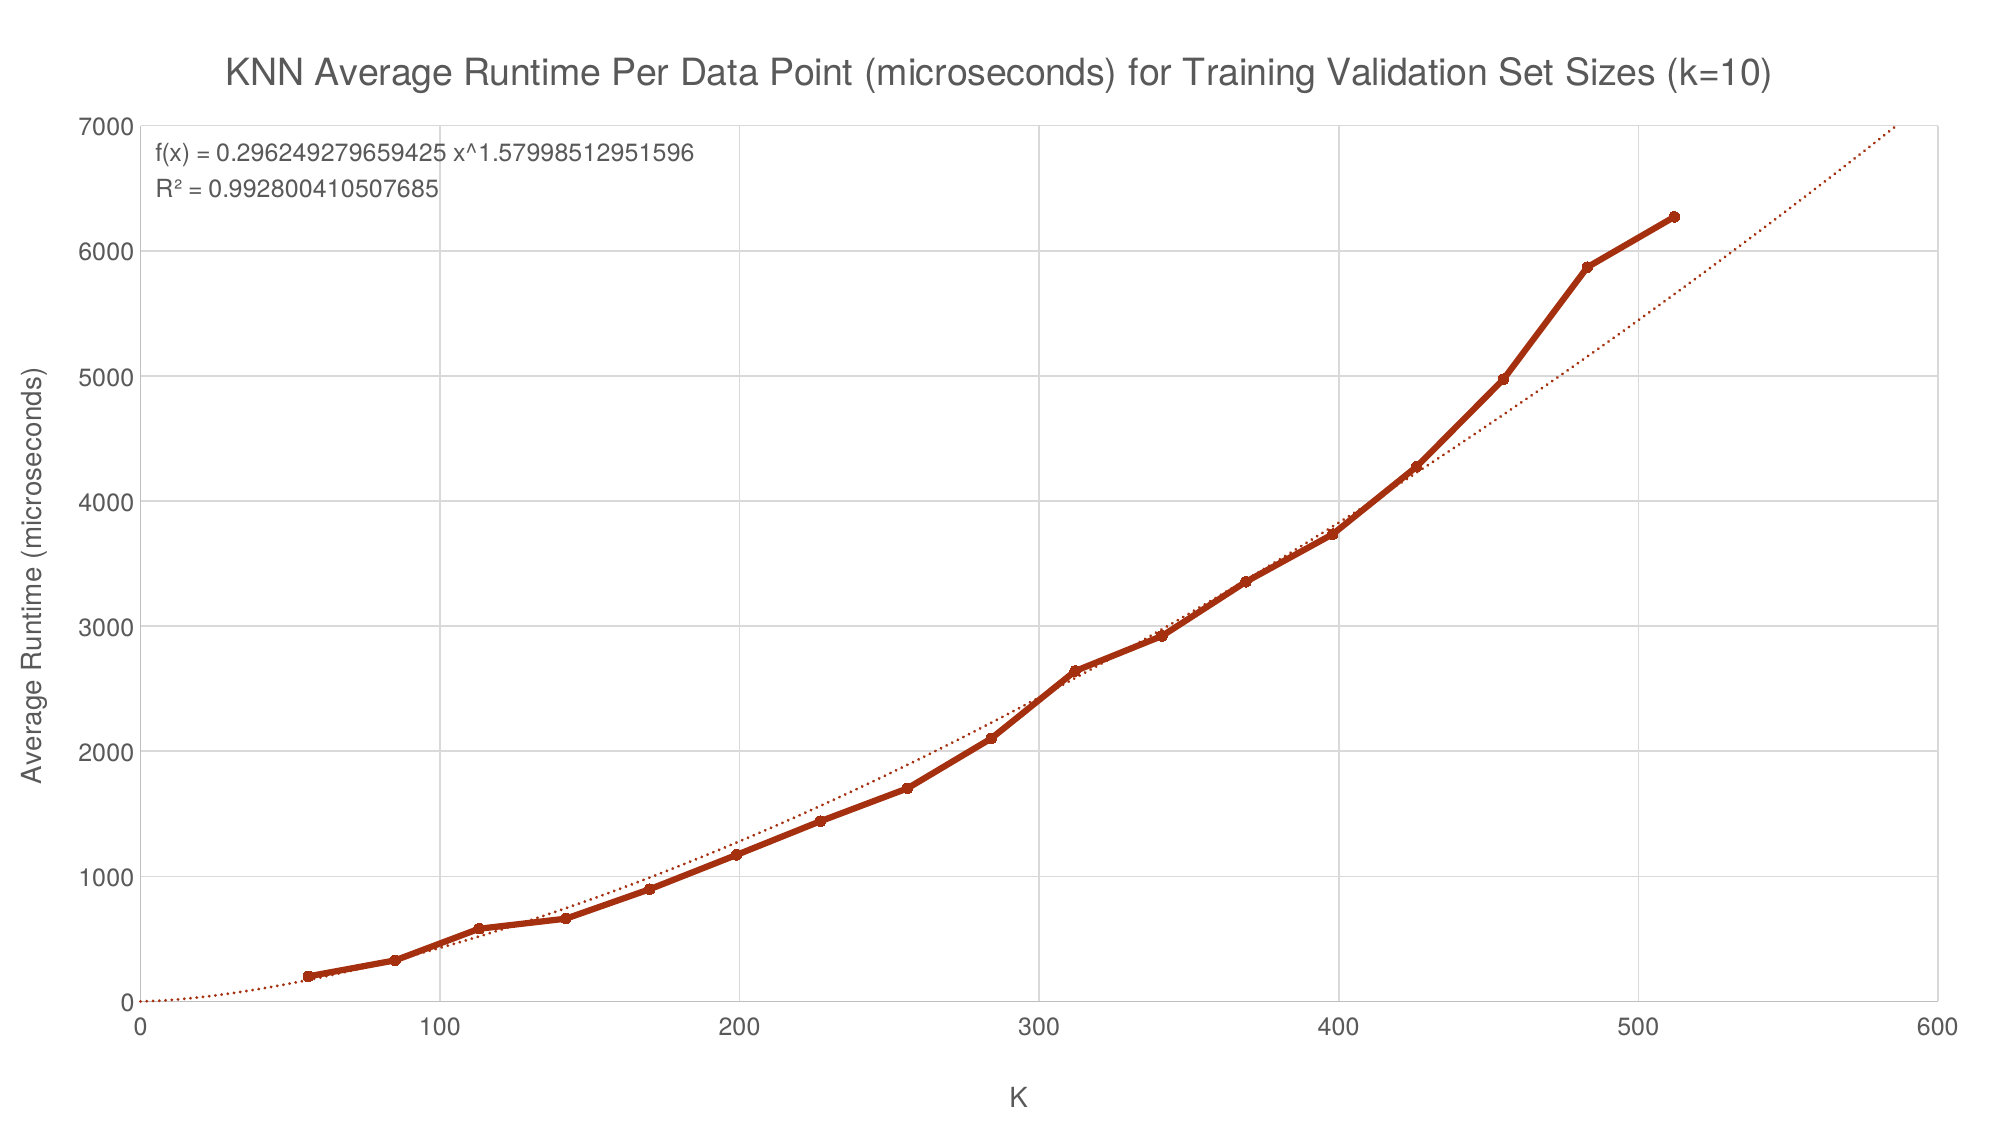

### Chart: KNN Average Runtime Per Data Point (microseconds) for Training Validation Set Sizes (k=10)

| Category | time |
|---|---|